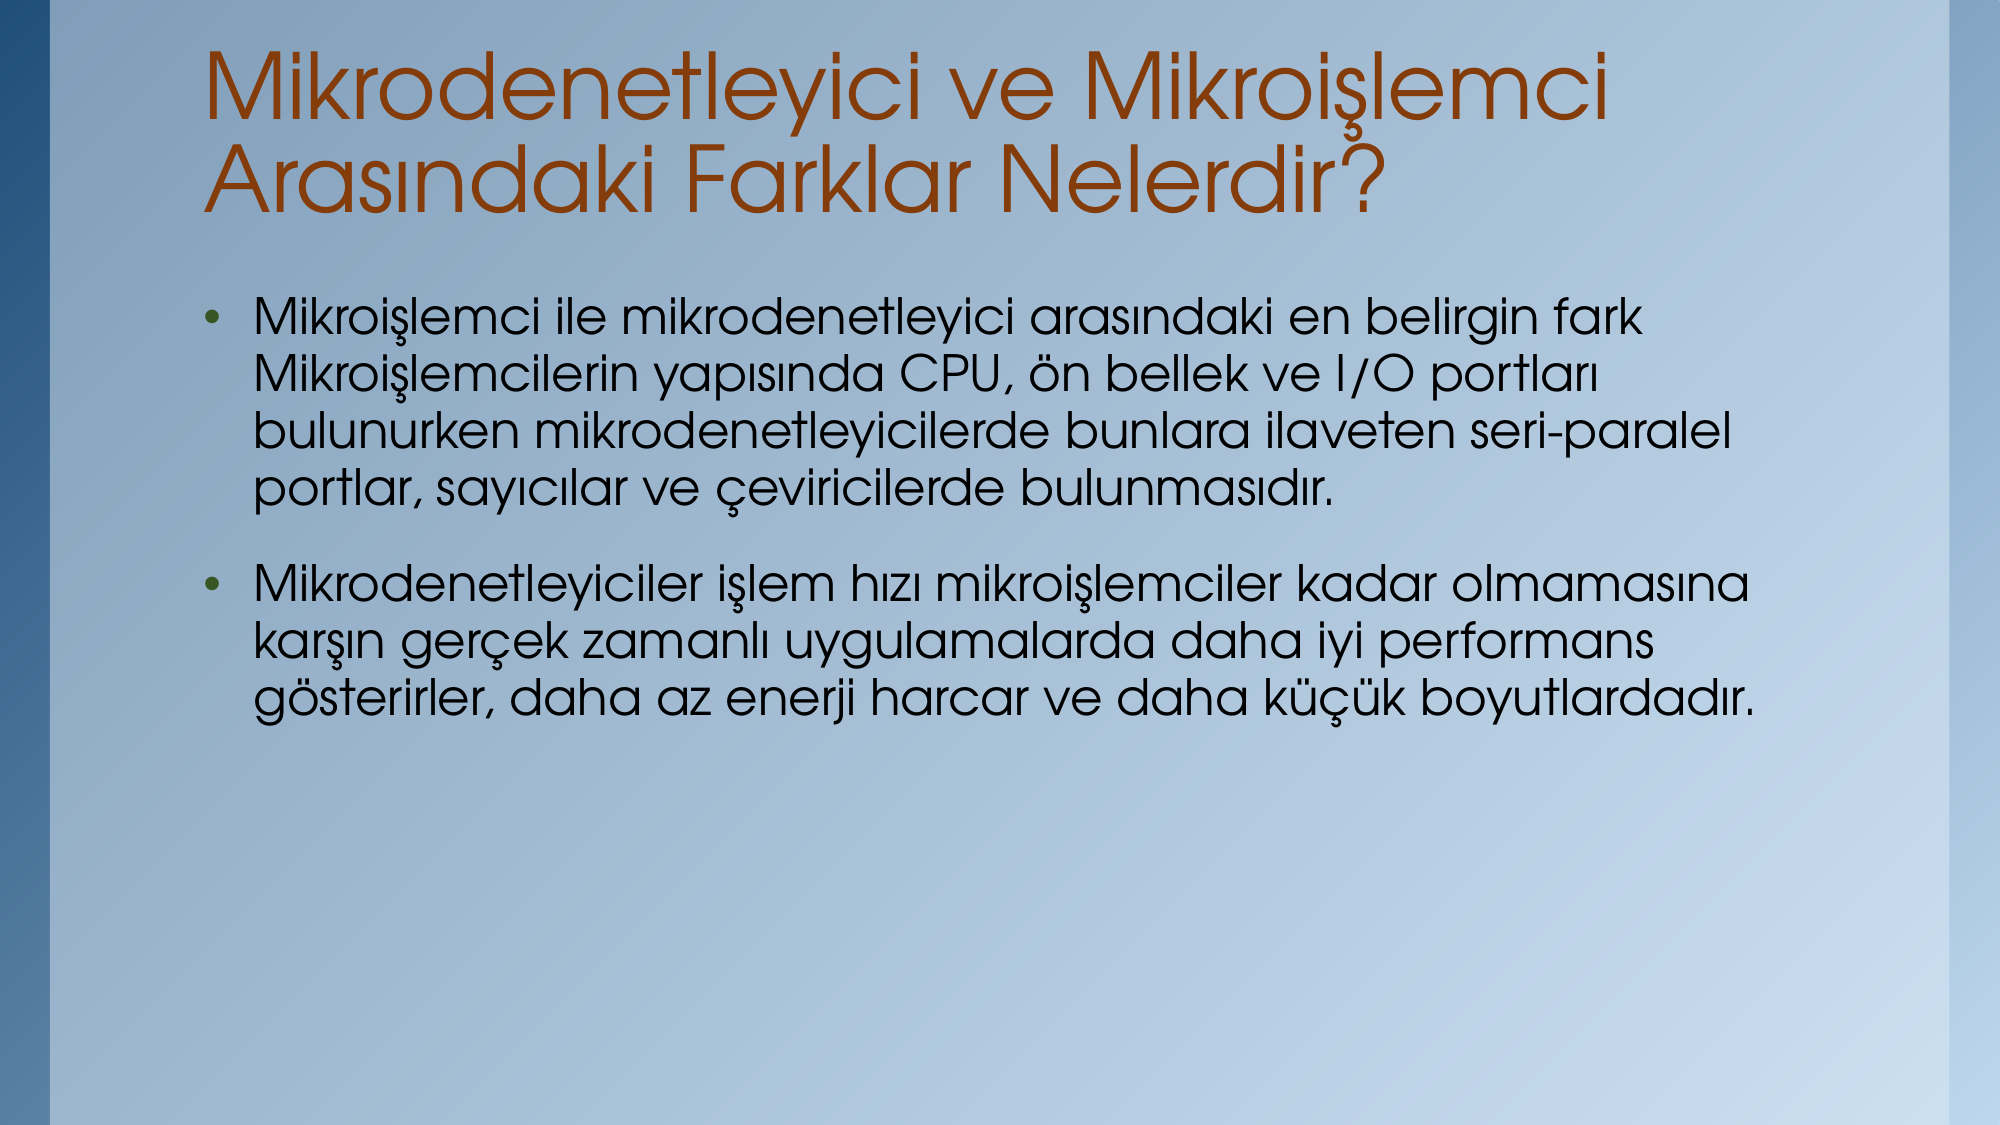

# Mikrodenetleyici ve Mikroişlemci Arasındaki Farklar Nelerdir?
Mikroişlemci ile mikrodenetleyici arasındaki en belirgin fark Mikroişlemcilerin yapısında CPU, ön bellek ve I/O portları bulunurken mikrodenetleyicilerde bunlara ilaveten seri-paralel portlar, sayıcılar ve çeviricilerde bulunmasıdır.
Mikrodenetleyiciler işlem hızı mikroişlemciler kadar olmamasına karşın gerçek zamanlı uygulamalarda daha iyi performans gösterirler, daha az enerji harcar ve daha küçük boyutlardadır.